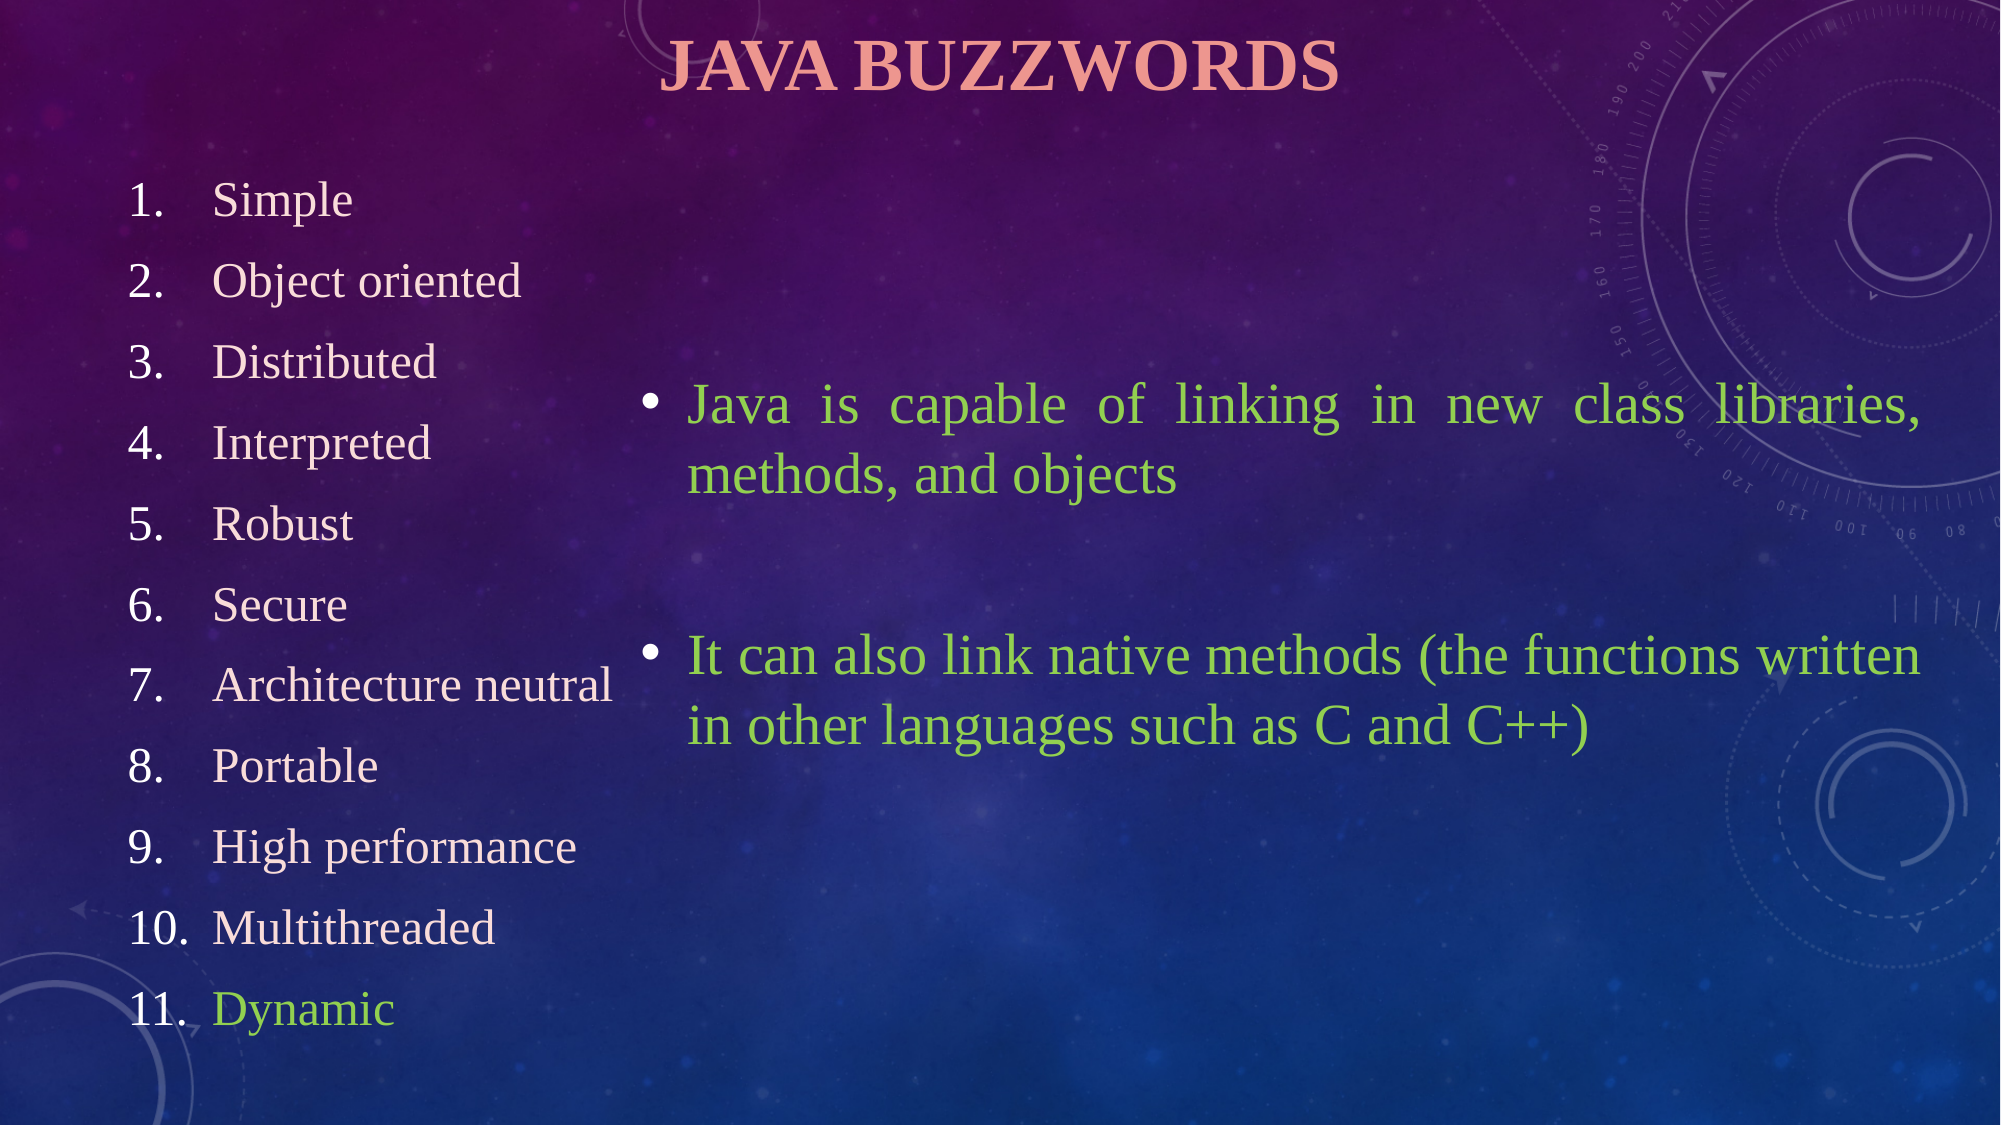

# JAVA BUZZWORDS
Simple
Object oriented
Distributed
Interpreted
Robust
Secure
Architecture neutral
Portable
High performance
Multithreaded
Dynamic
Java is capable of linking in new class libraries, methods, and objects

It can also link native methods (the functions written in other languages such as C and C++)